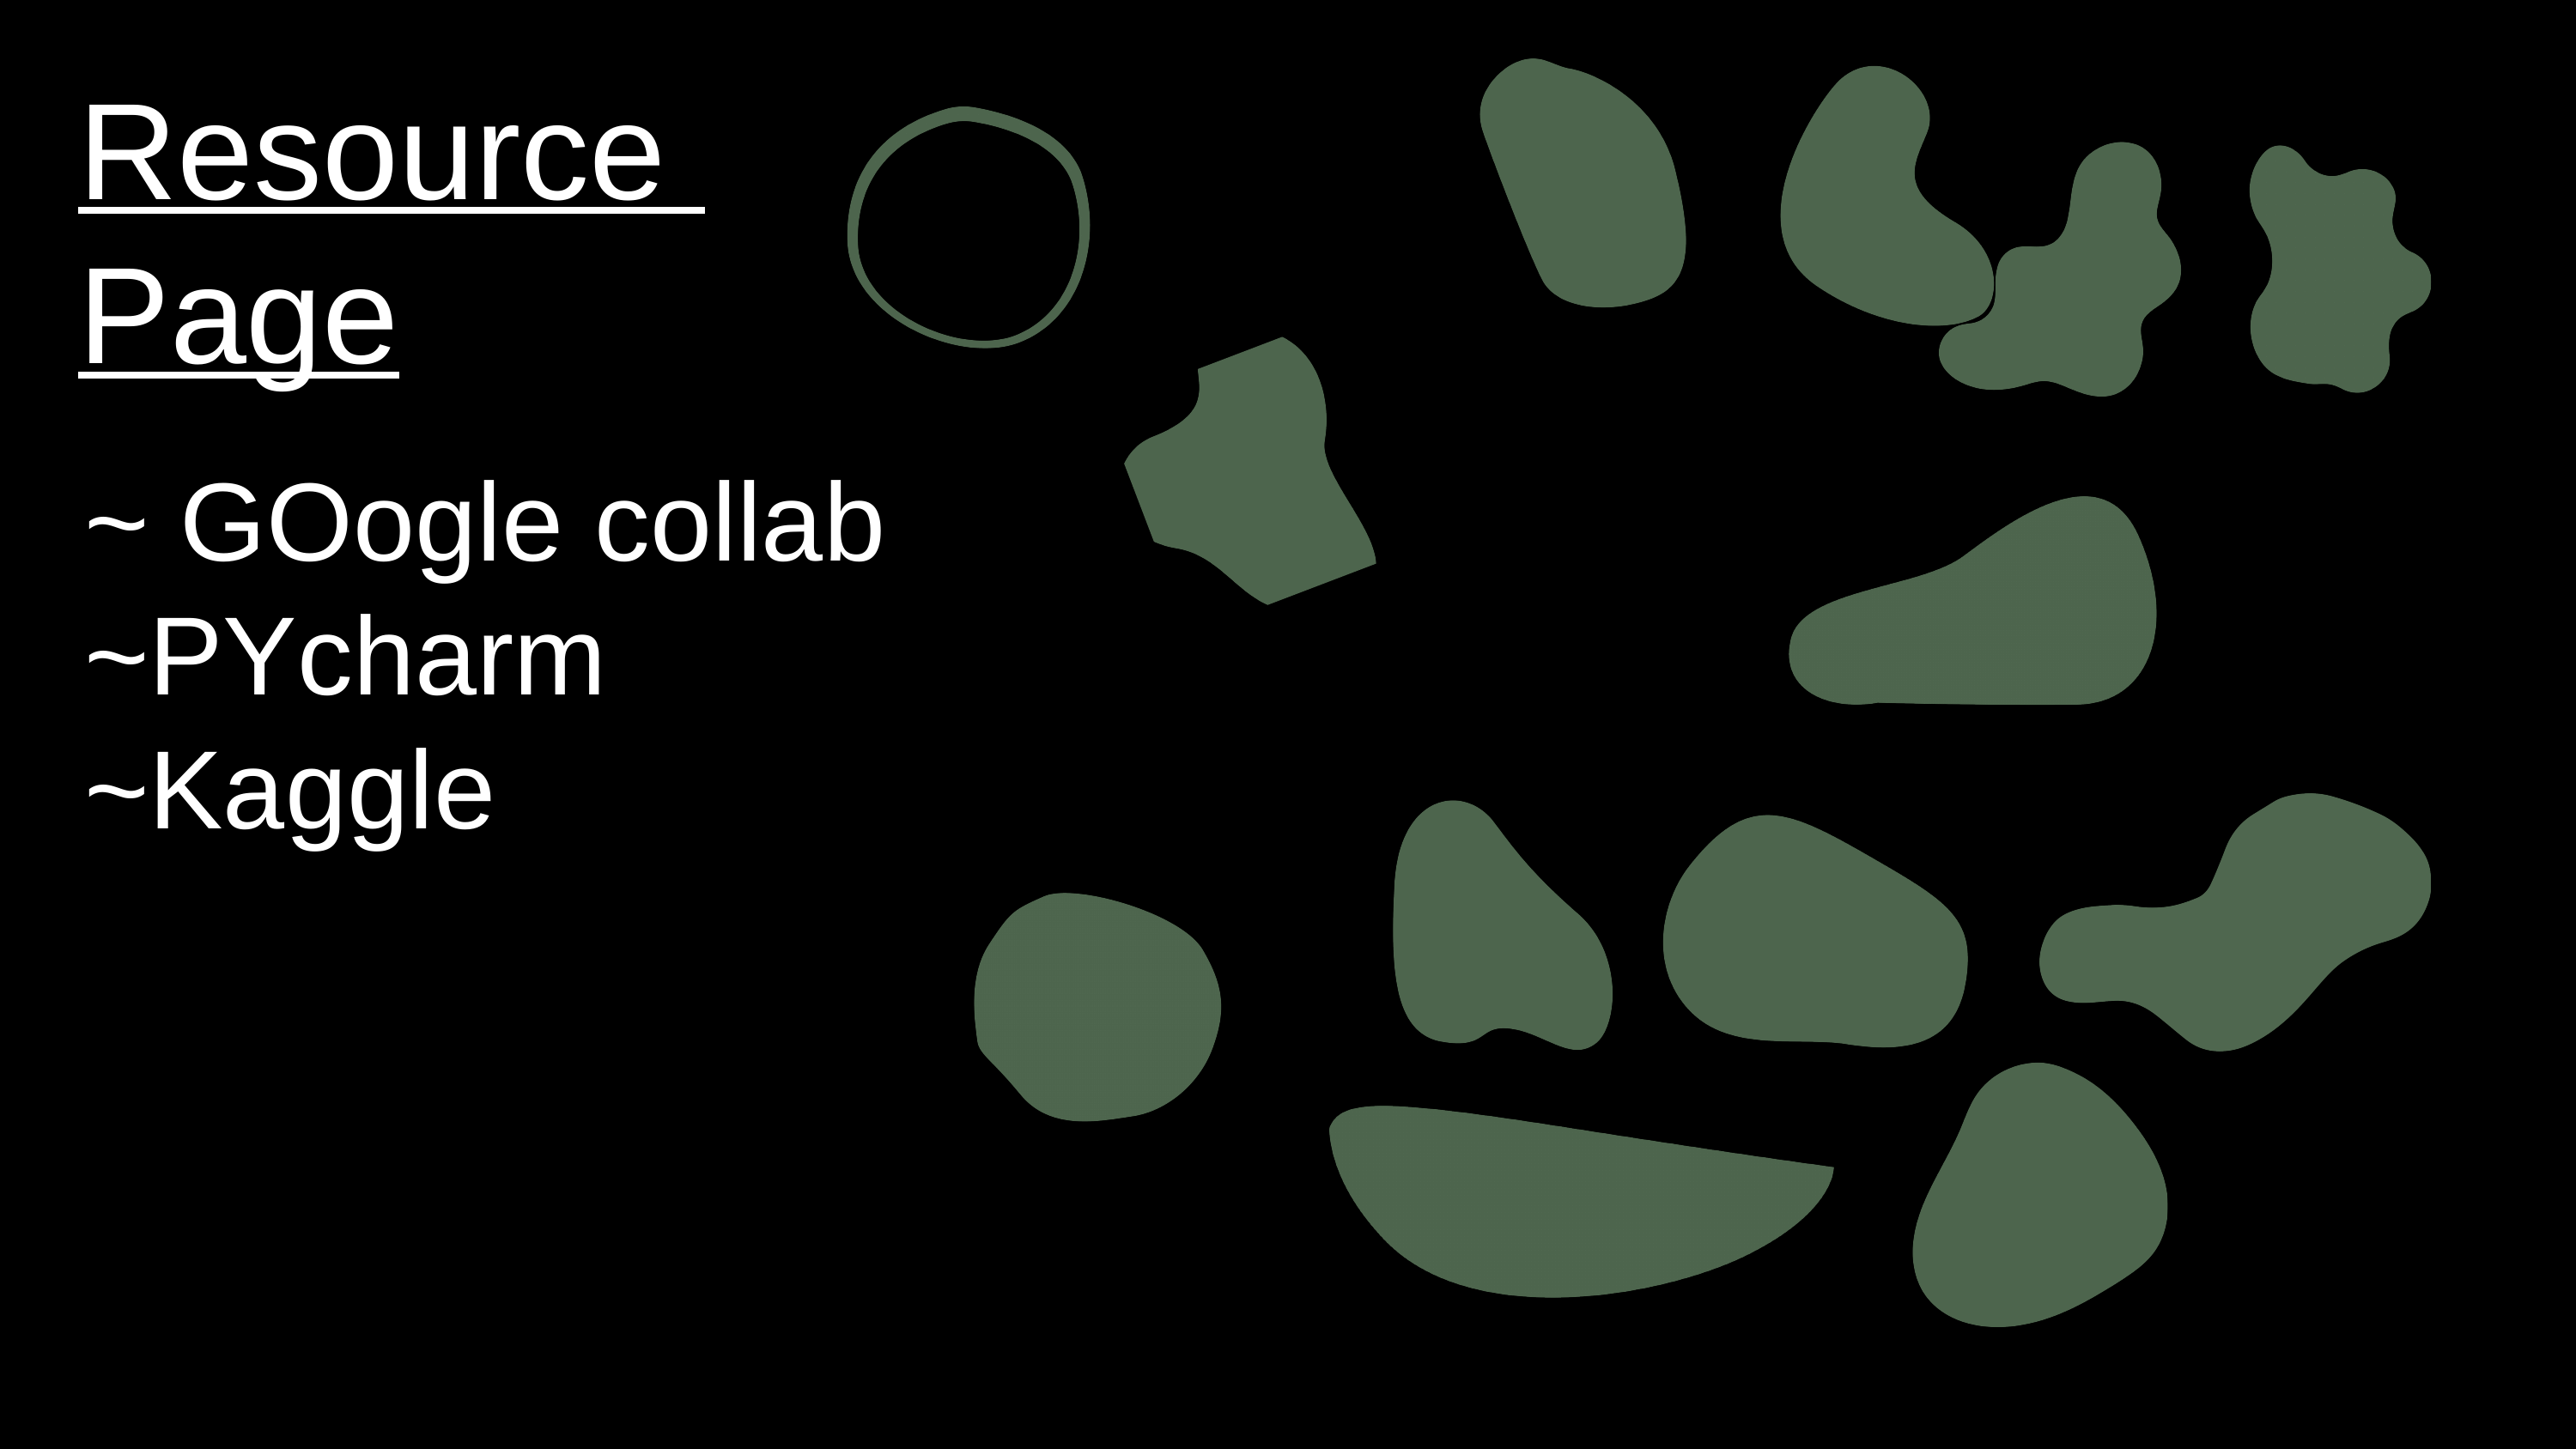

Resource
Page

~ GOogle collab
~PYcharm
~Kaggle